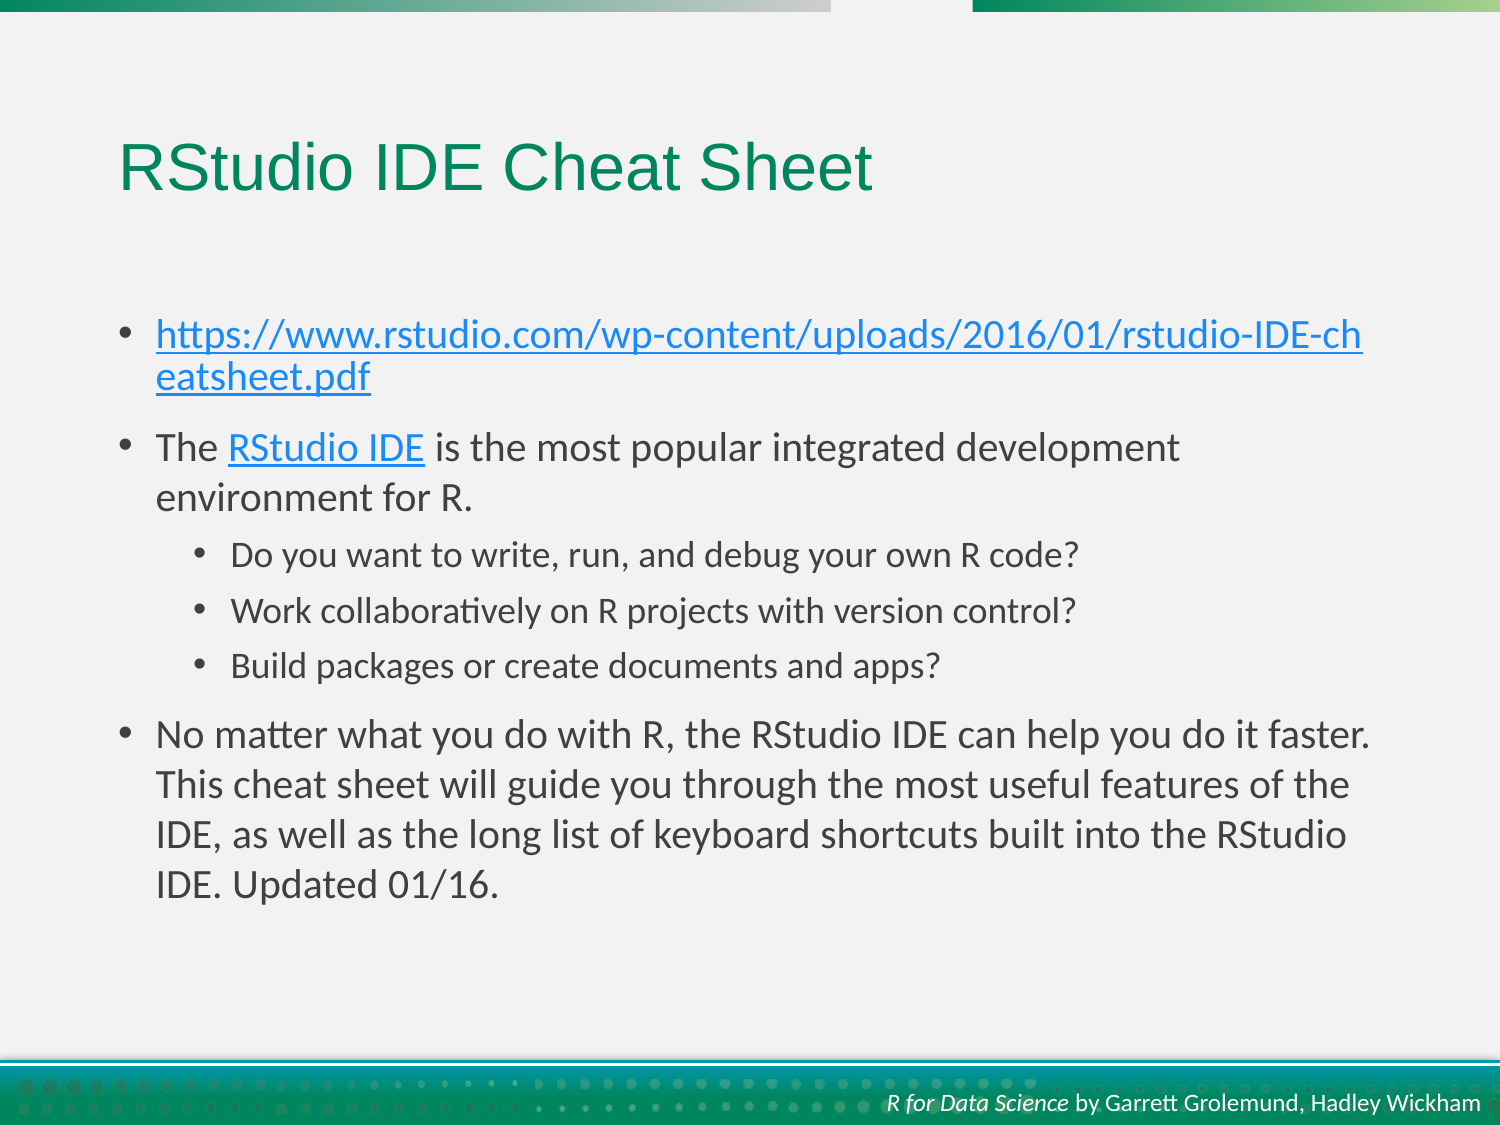

# RStudio IDE Cheat Sheet
https://www.rstudio.com/wp-content/uploads/2016/01/rstudio-IDE-cheatsheet.pdf
The RStudio IDE is the most popular integrated development environment for R.
Do you want to write, run, and debug your own R code?
Work collaboratively on R projects with version control?
Build packages or create documents and apps?
No matter what you do with R, the RStudio IDE can help you do it faster. This cheat sheet will guide you through the most useful features of the IDE, as well as the long list of keyboard shortcuts built into the RStudio IDE. Updated 01/16.
R for Data Science by Garrett Grolemund, Hadley Wickham